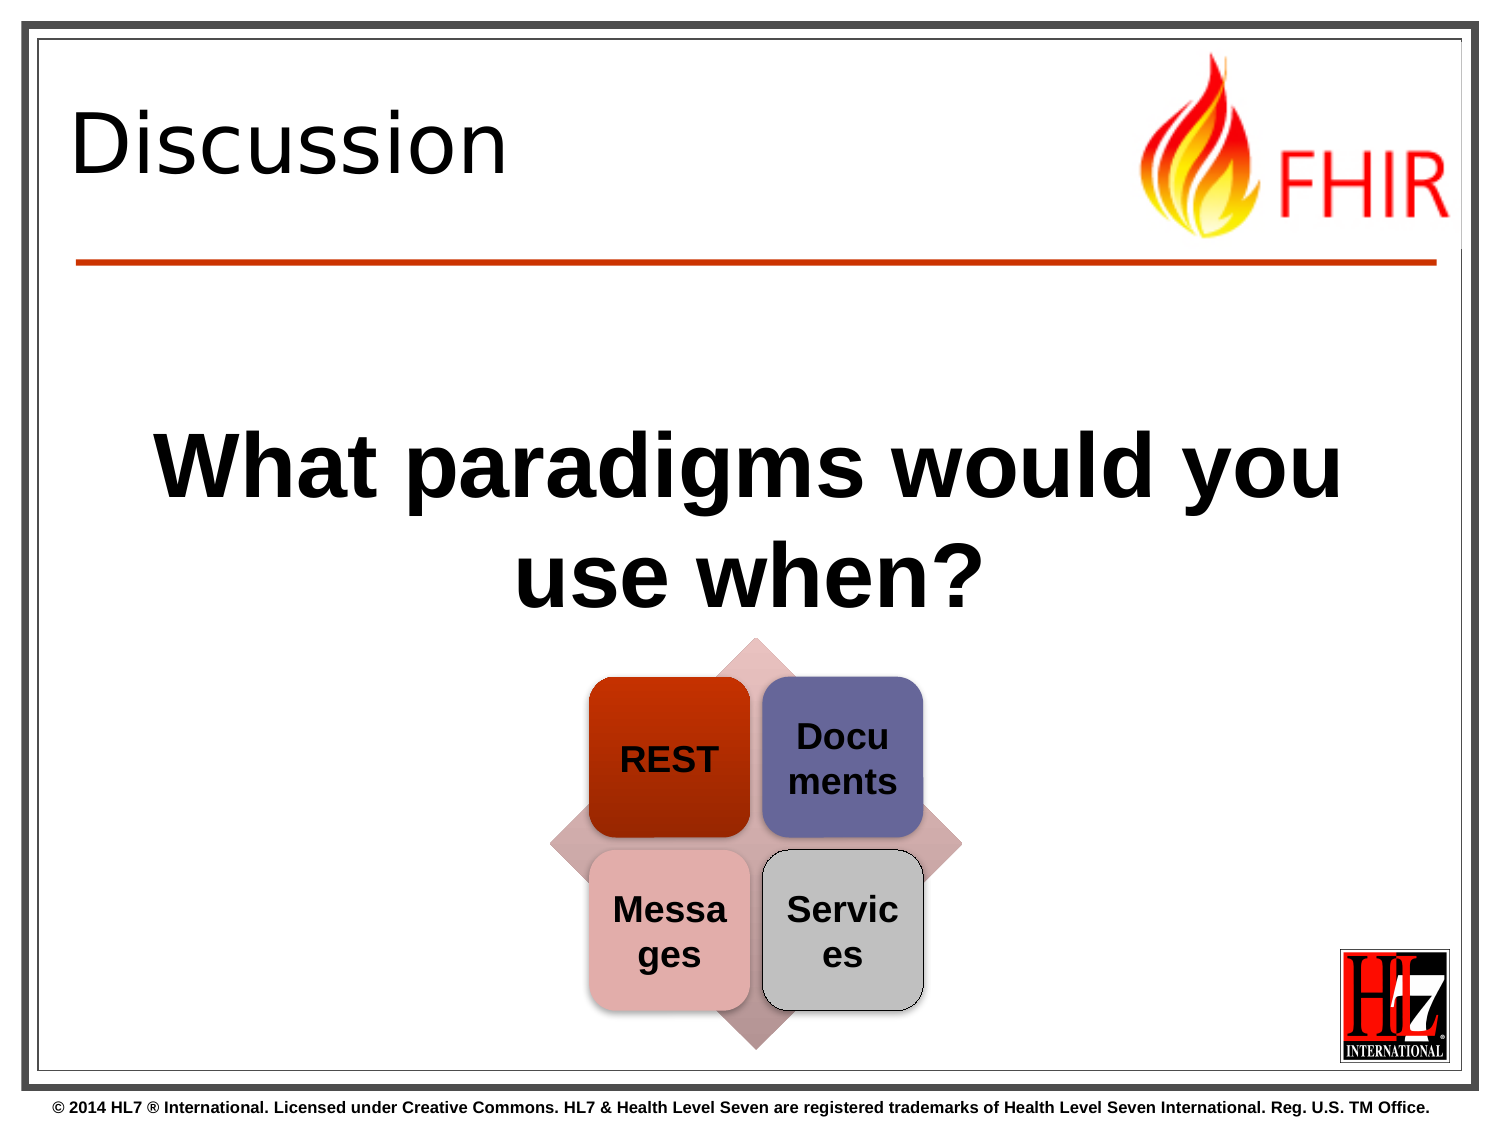

# Discussion

What paradigms would you use when?
Services
Messages
Documents
REST